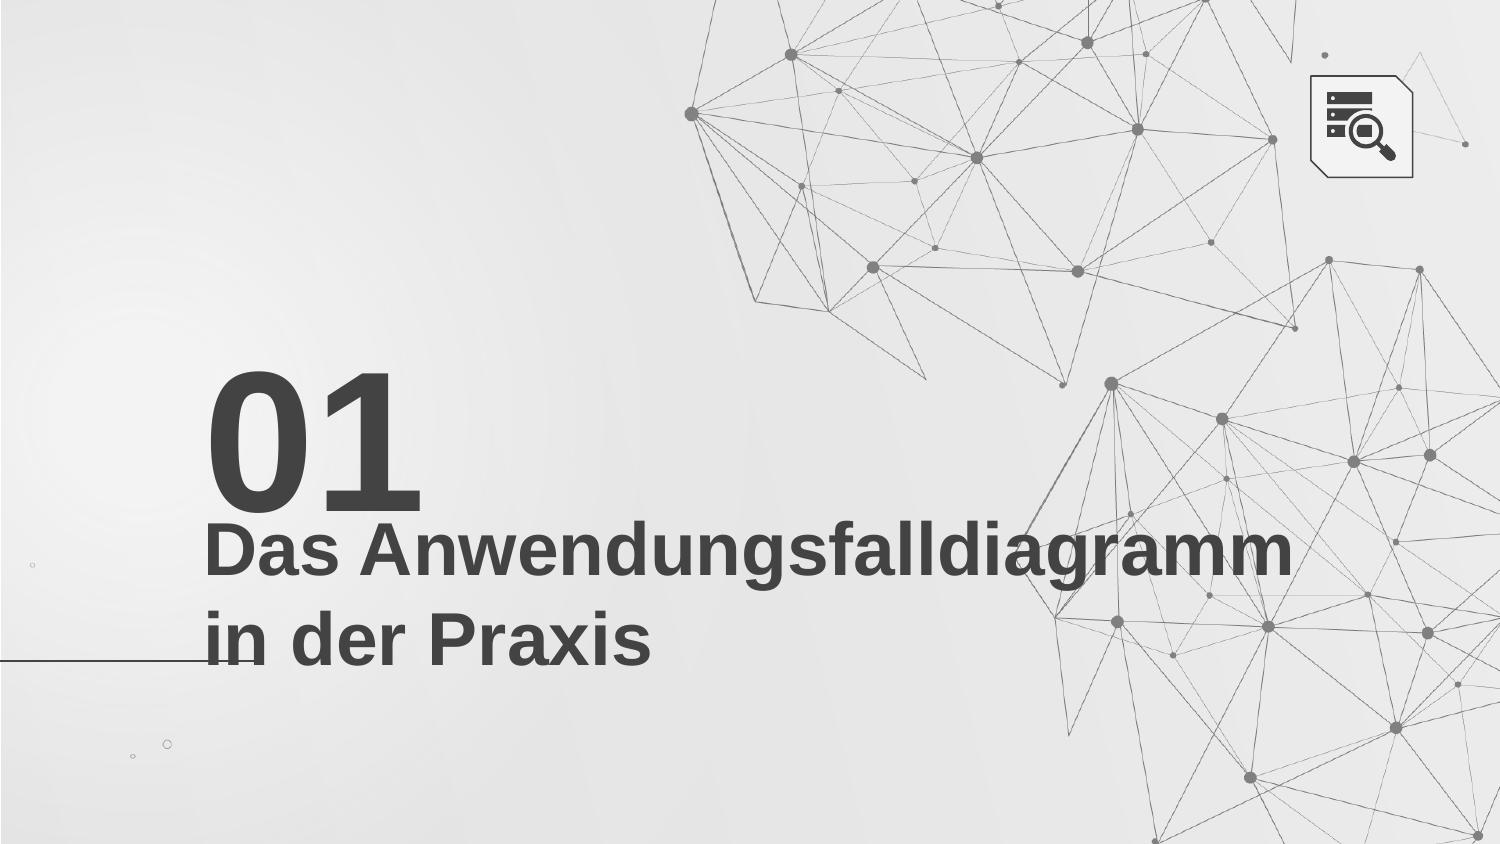

01
# Das Anwendungsfalldiagramm in der Praxis